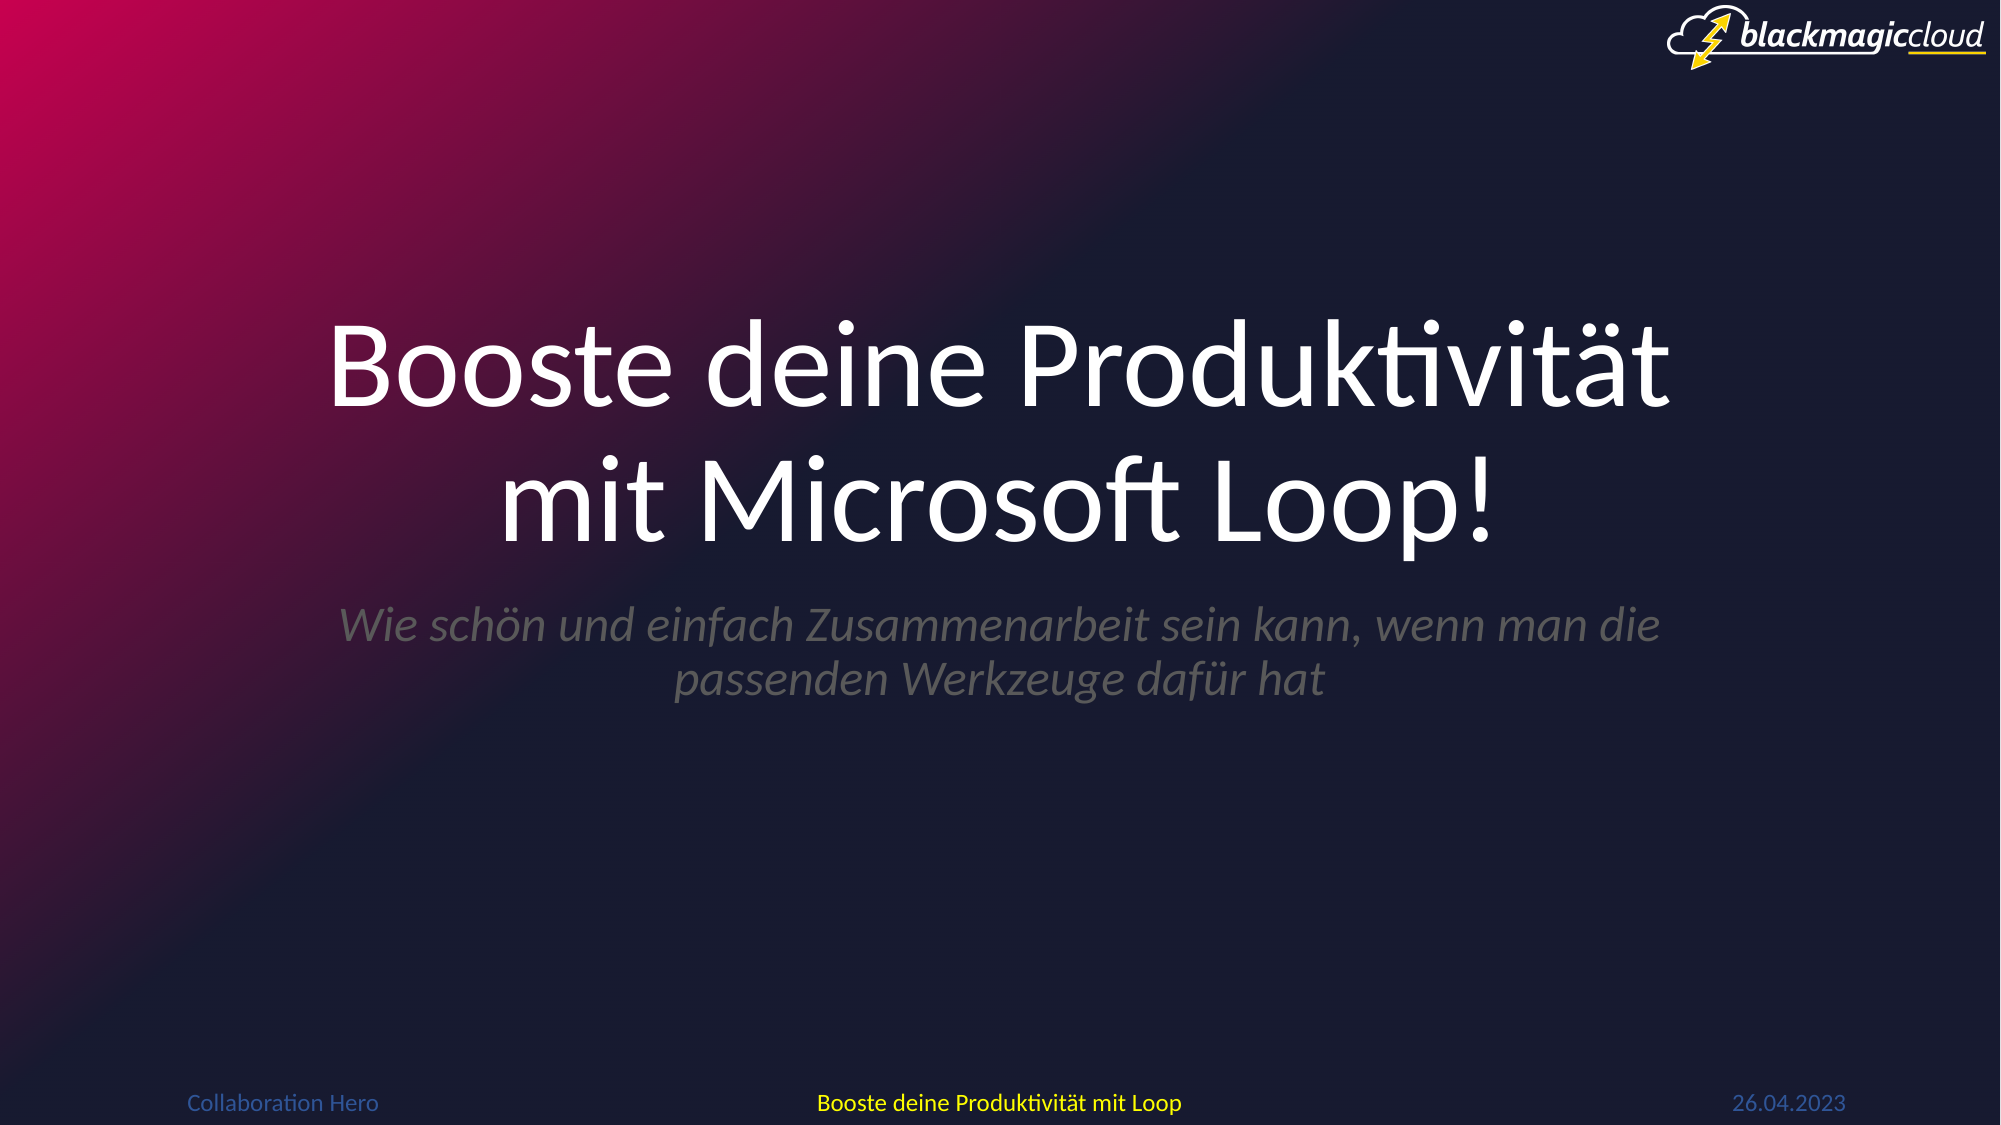

# Booste deine Produktivität mit Microsoft Loop!
Wie schön und einfach Zusammenarbeit sein kann, wenn man die passenden Werkzeuge dafür hat